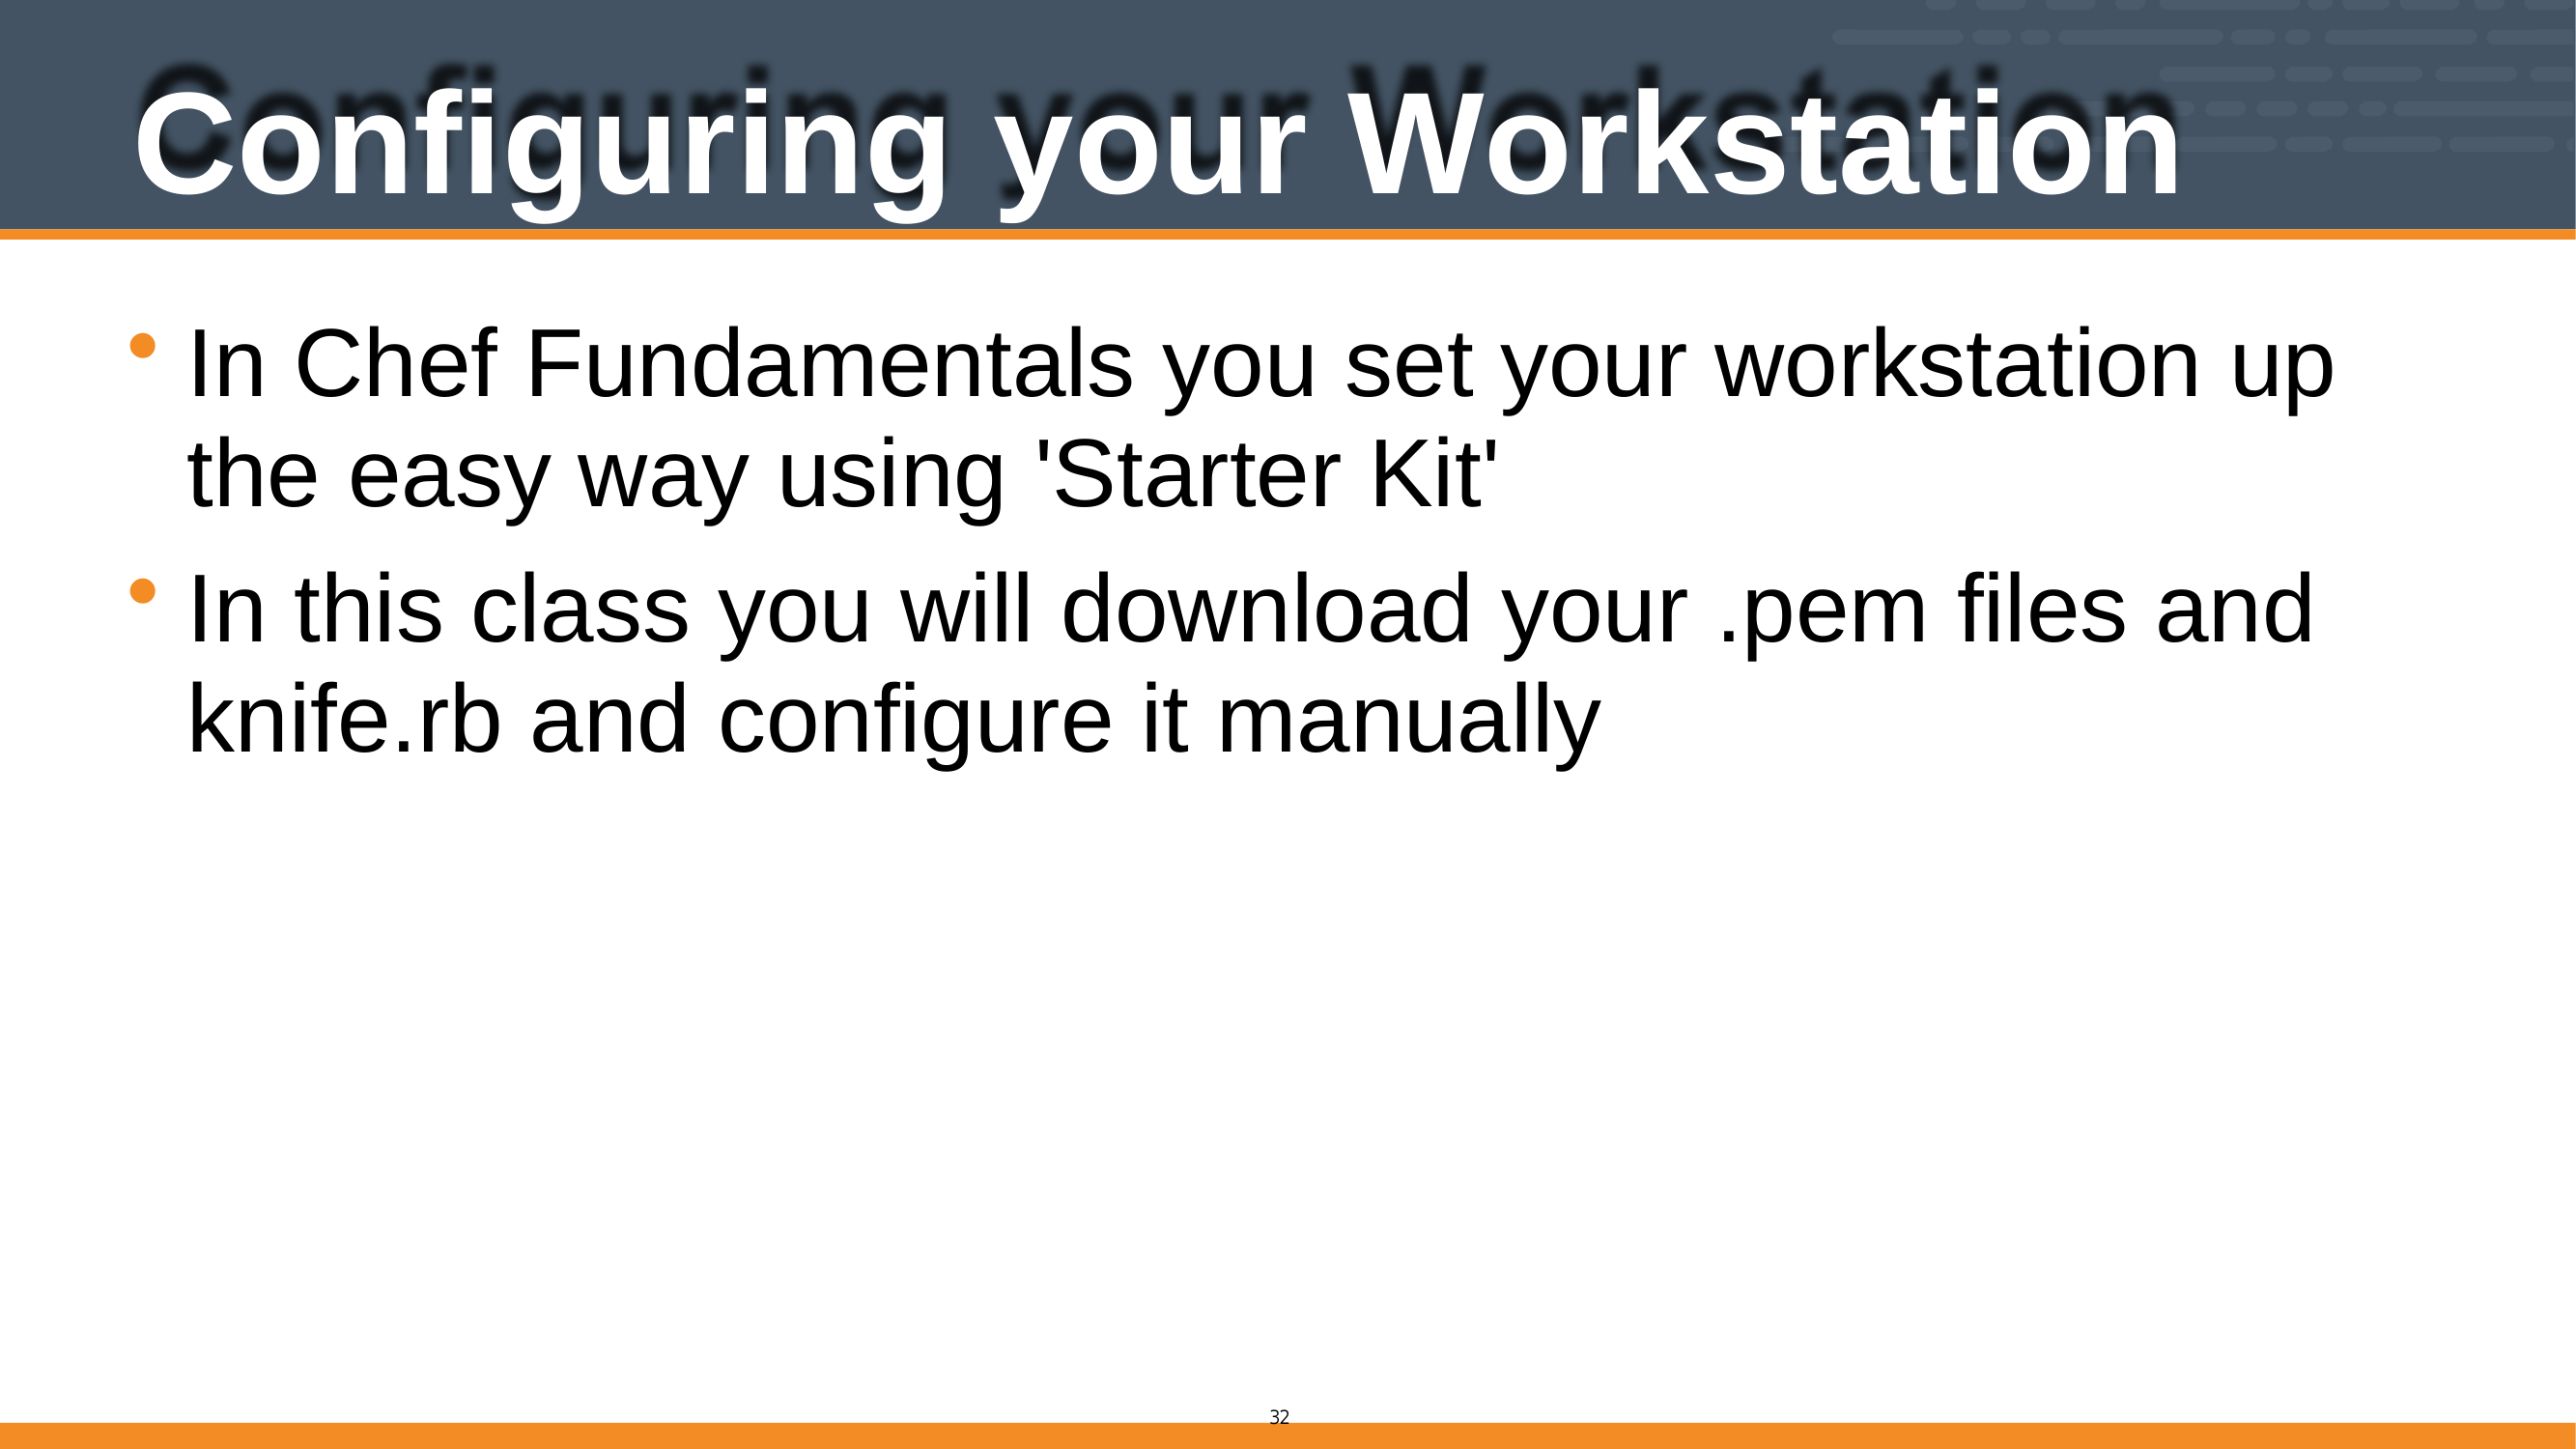

# Configuring your Workstation

In Chef Fundamentals you set your workstation up the easy way using 'Starter Kit'
In this class you will download your .pem files and knife.rb and configure it manually
32